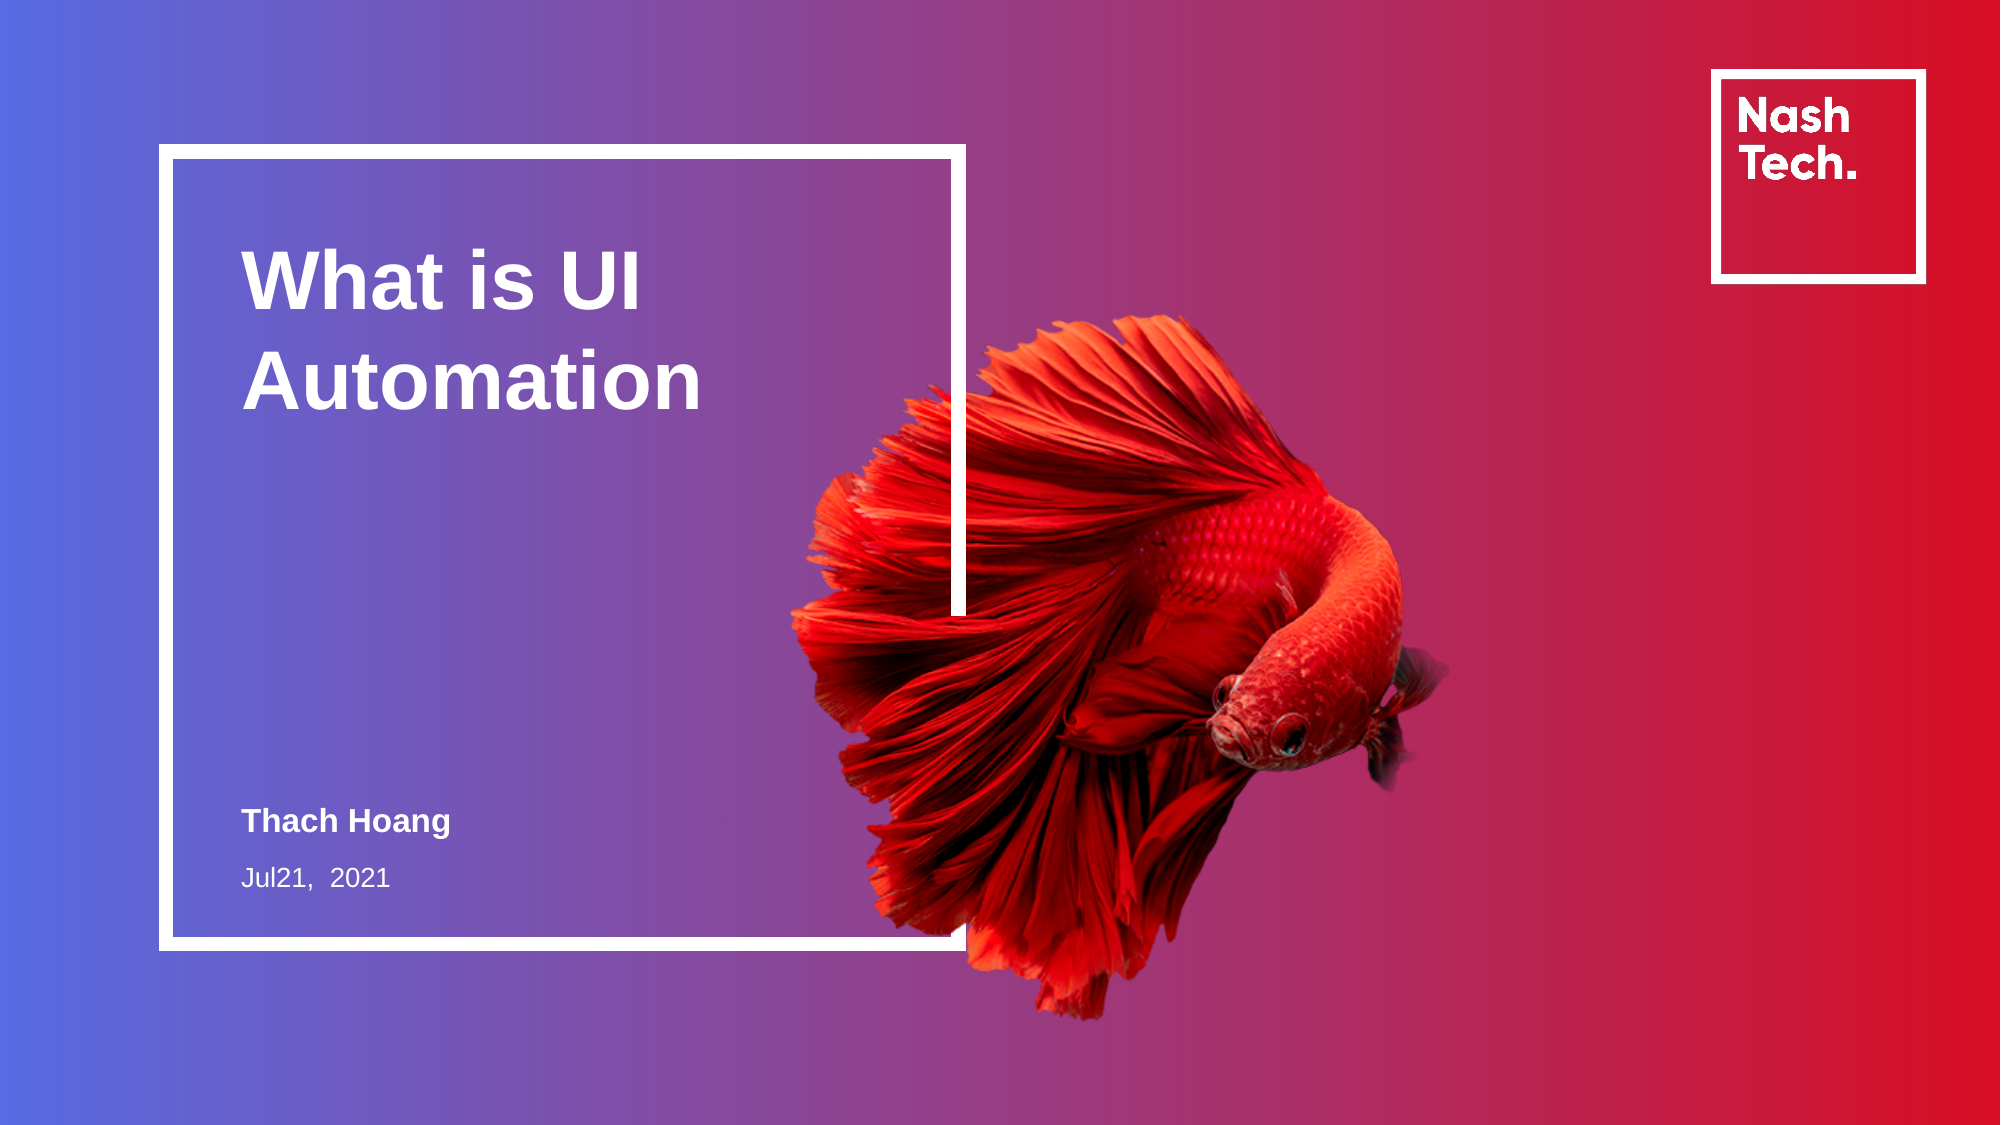

# What is UI Automation
Thach Hoang
Jul21,  2021